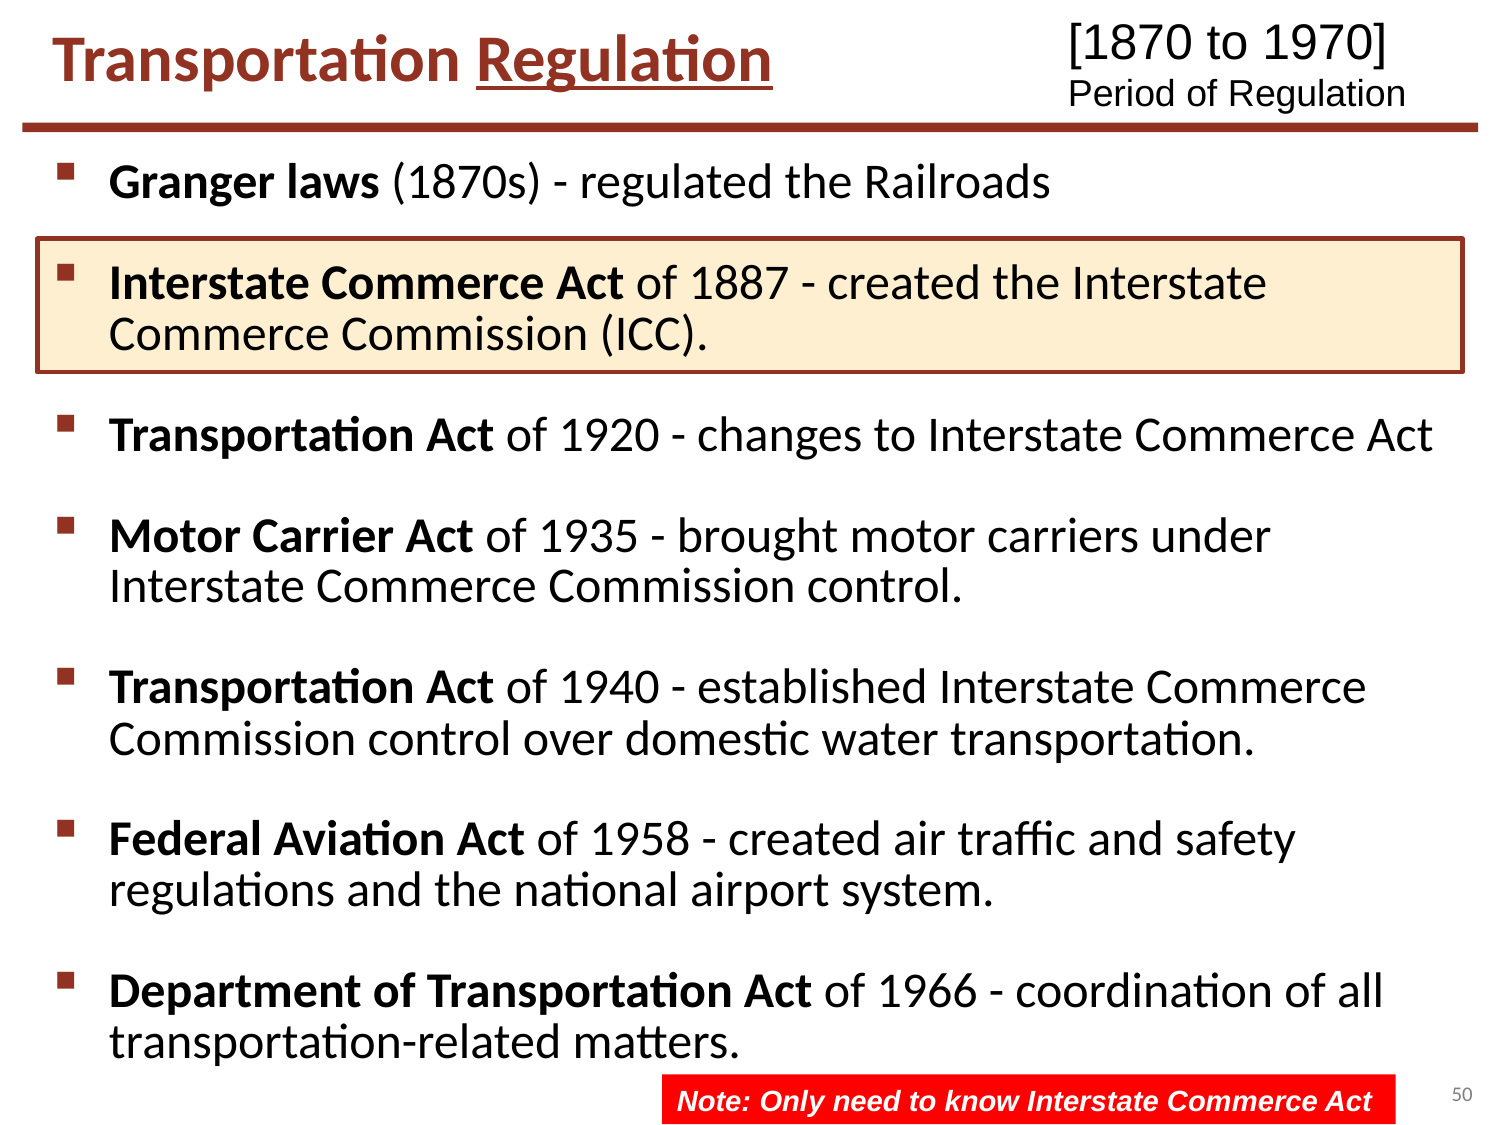

[1870 to 1970]
Period of Regulation
Transportation Regulation
Granger laws (1870s) - regulated the Railroads
Interstate Commerce Act of 1887 - created the Interstate Commerce Commission (ICC).
Transportation Act of 1920 - changes to Interstate Commerce Act
Motor Carrier Act of 1935 - brought motor carriers under Interstate Commerce Commission control.
Transportation Act of 1940 - established Interstate Commerce Commission control over domestic water transportation.
Federal Aviation Act of 1958 - created air traffic and safety regulations and the national airport system.
Department of Transportation Act of 1966 - coordination of all transportation-related matters.

Note: Only need to know Interstate Commerce Act
50